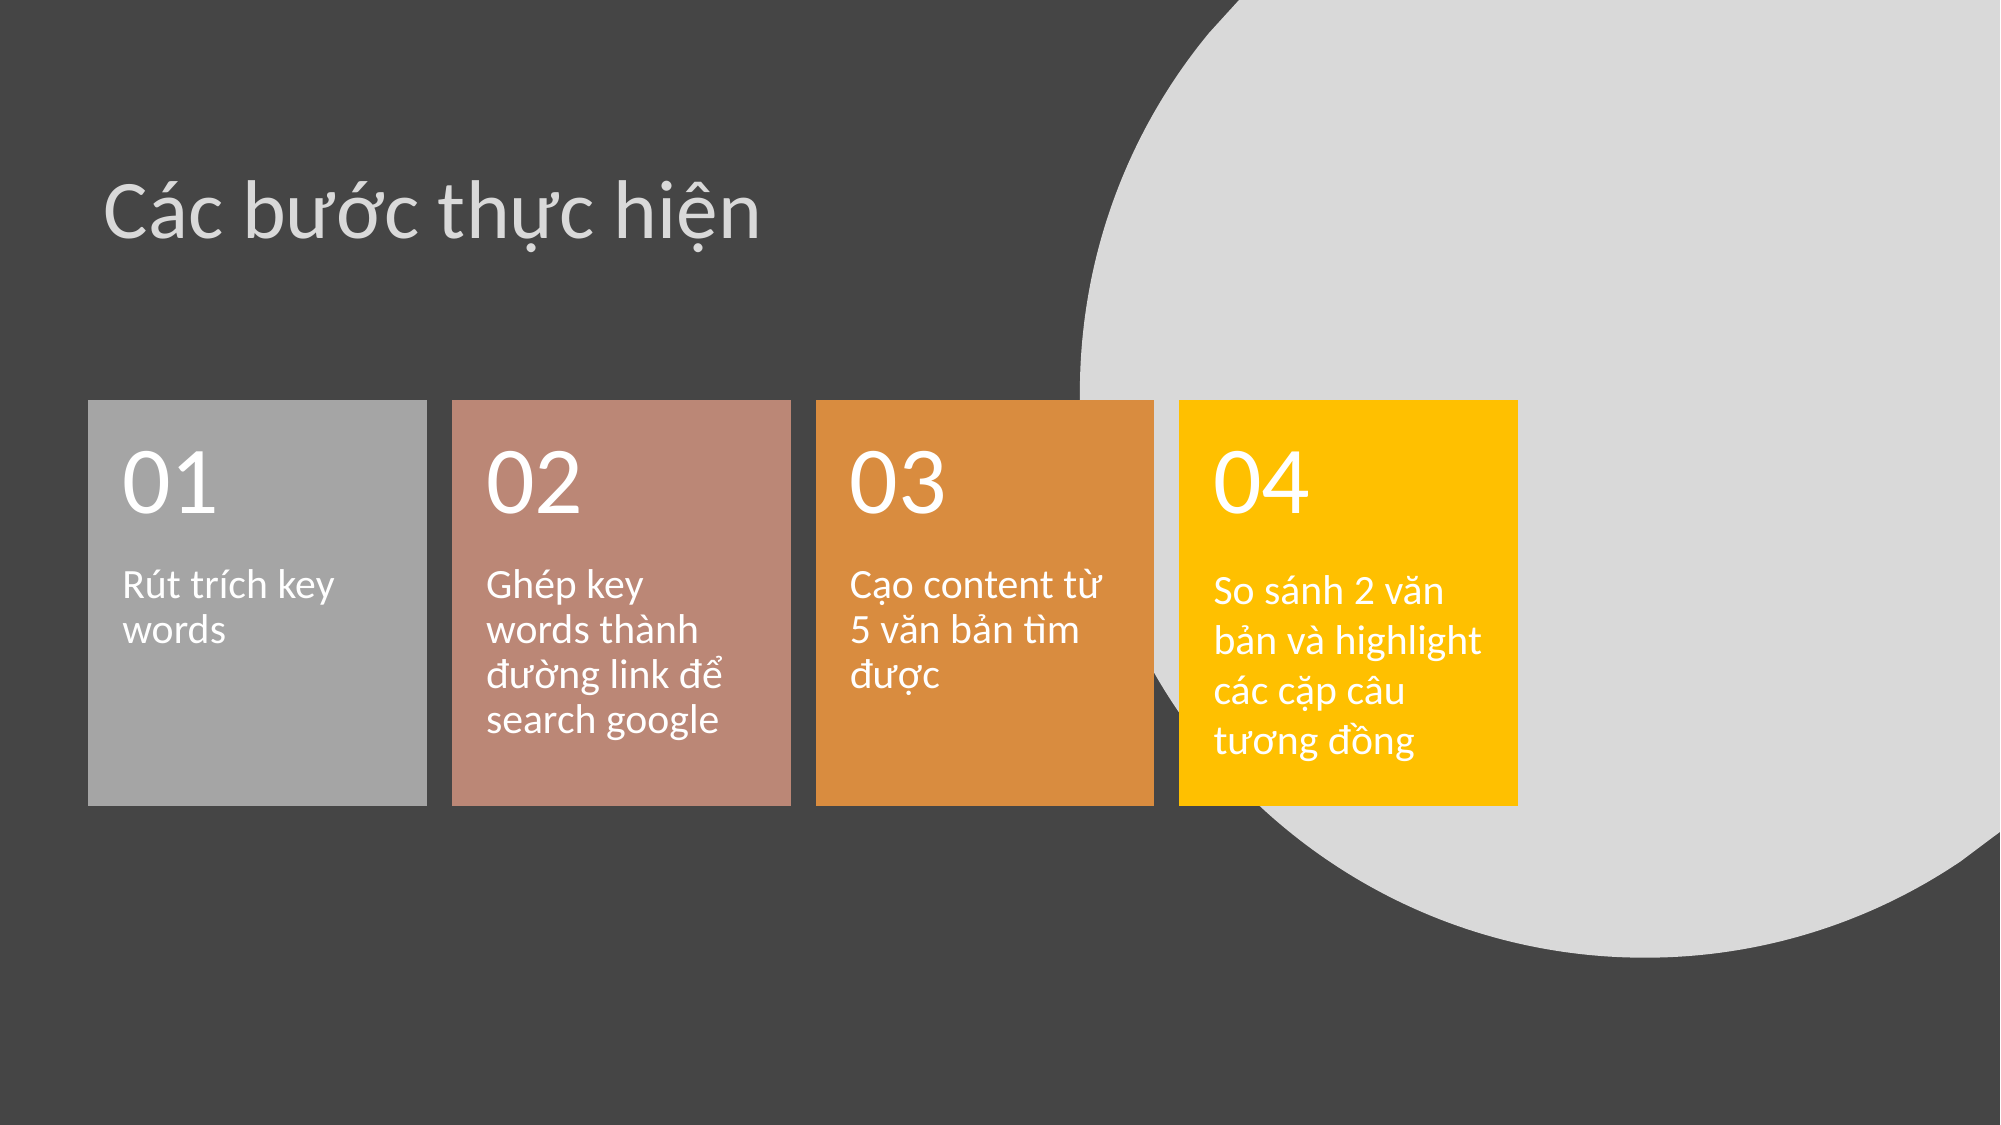

# Các bước thực hiện
Rút trích key words
01
Ghép key words thành đường link để search google
02
Cạo content từ 5 văn bản tìm được
03
So sánh 2 văn bản và highlight các cặp câu tương đồng
04